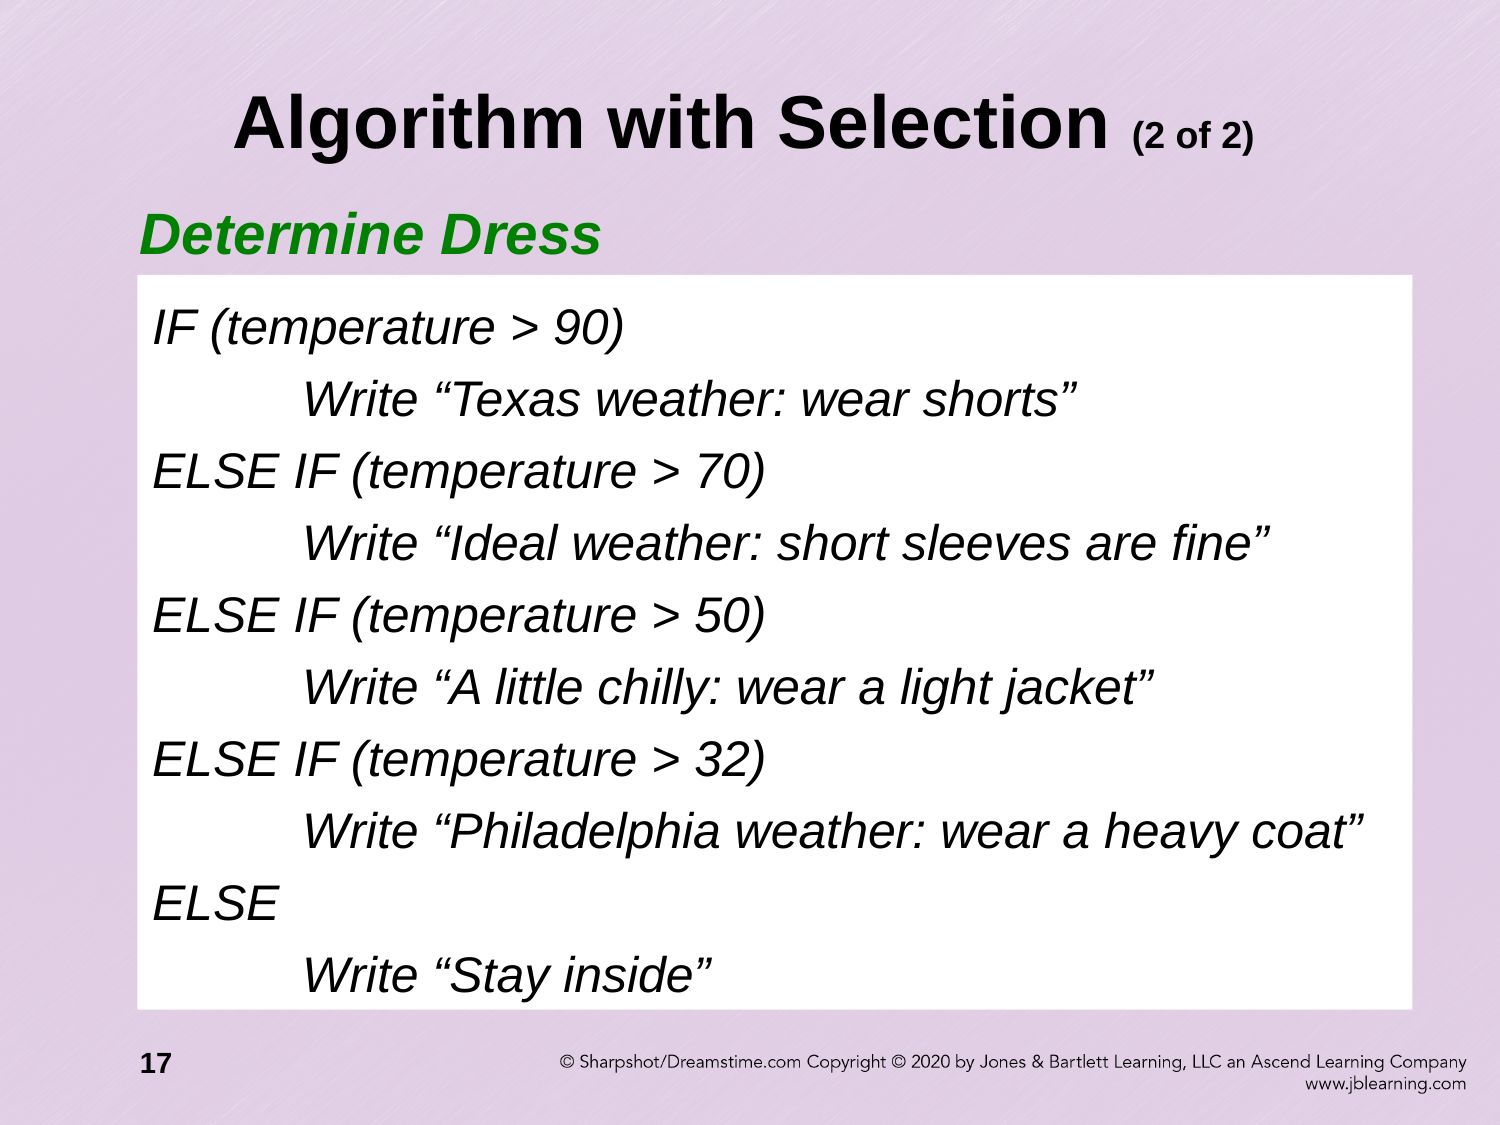

Algorithm with Selection (2 of 2)
Determine Dress
IF (temperature > 90)
    	Write “Texas weather: wear shorts”
ELSE IF (temperature > 70)
    	Write “Ideal weather: short sleeves are fine”
ELSE IF (temperature > 50)
    	Write “A little chilly: wear a light jacket”
ELSE IF (temperature > 32)
    	Write “Philadelphia weather: wear a heavy coat”
ELSE
    	Write “Stay inside”
17